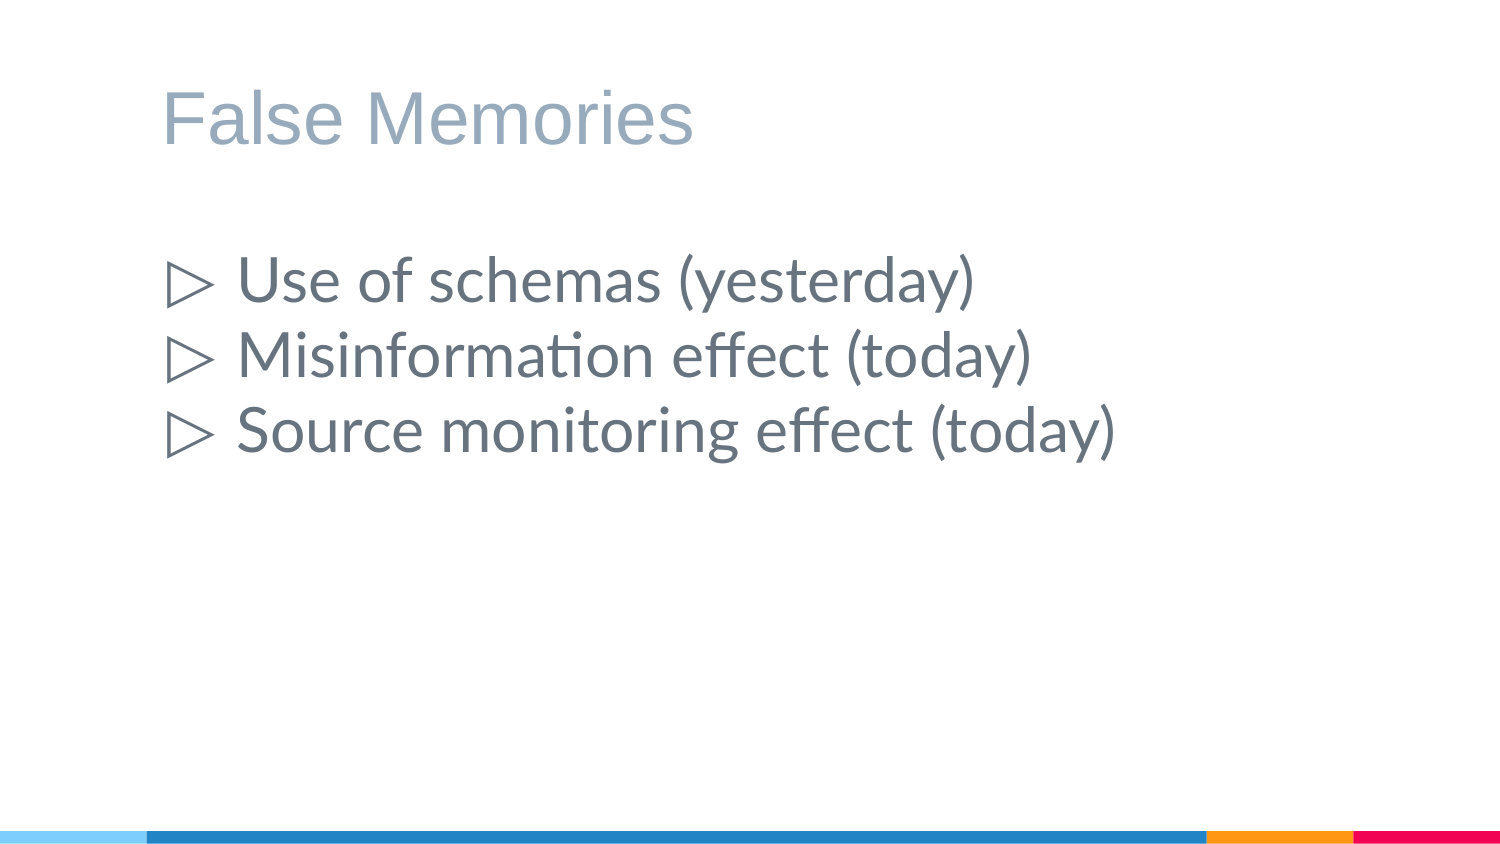

# False Memories
Use of schemas (yesterday)
Misinformation effect (today)
Source monitoring effect (today)